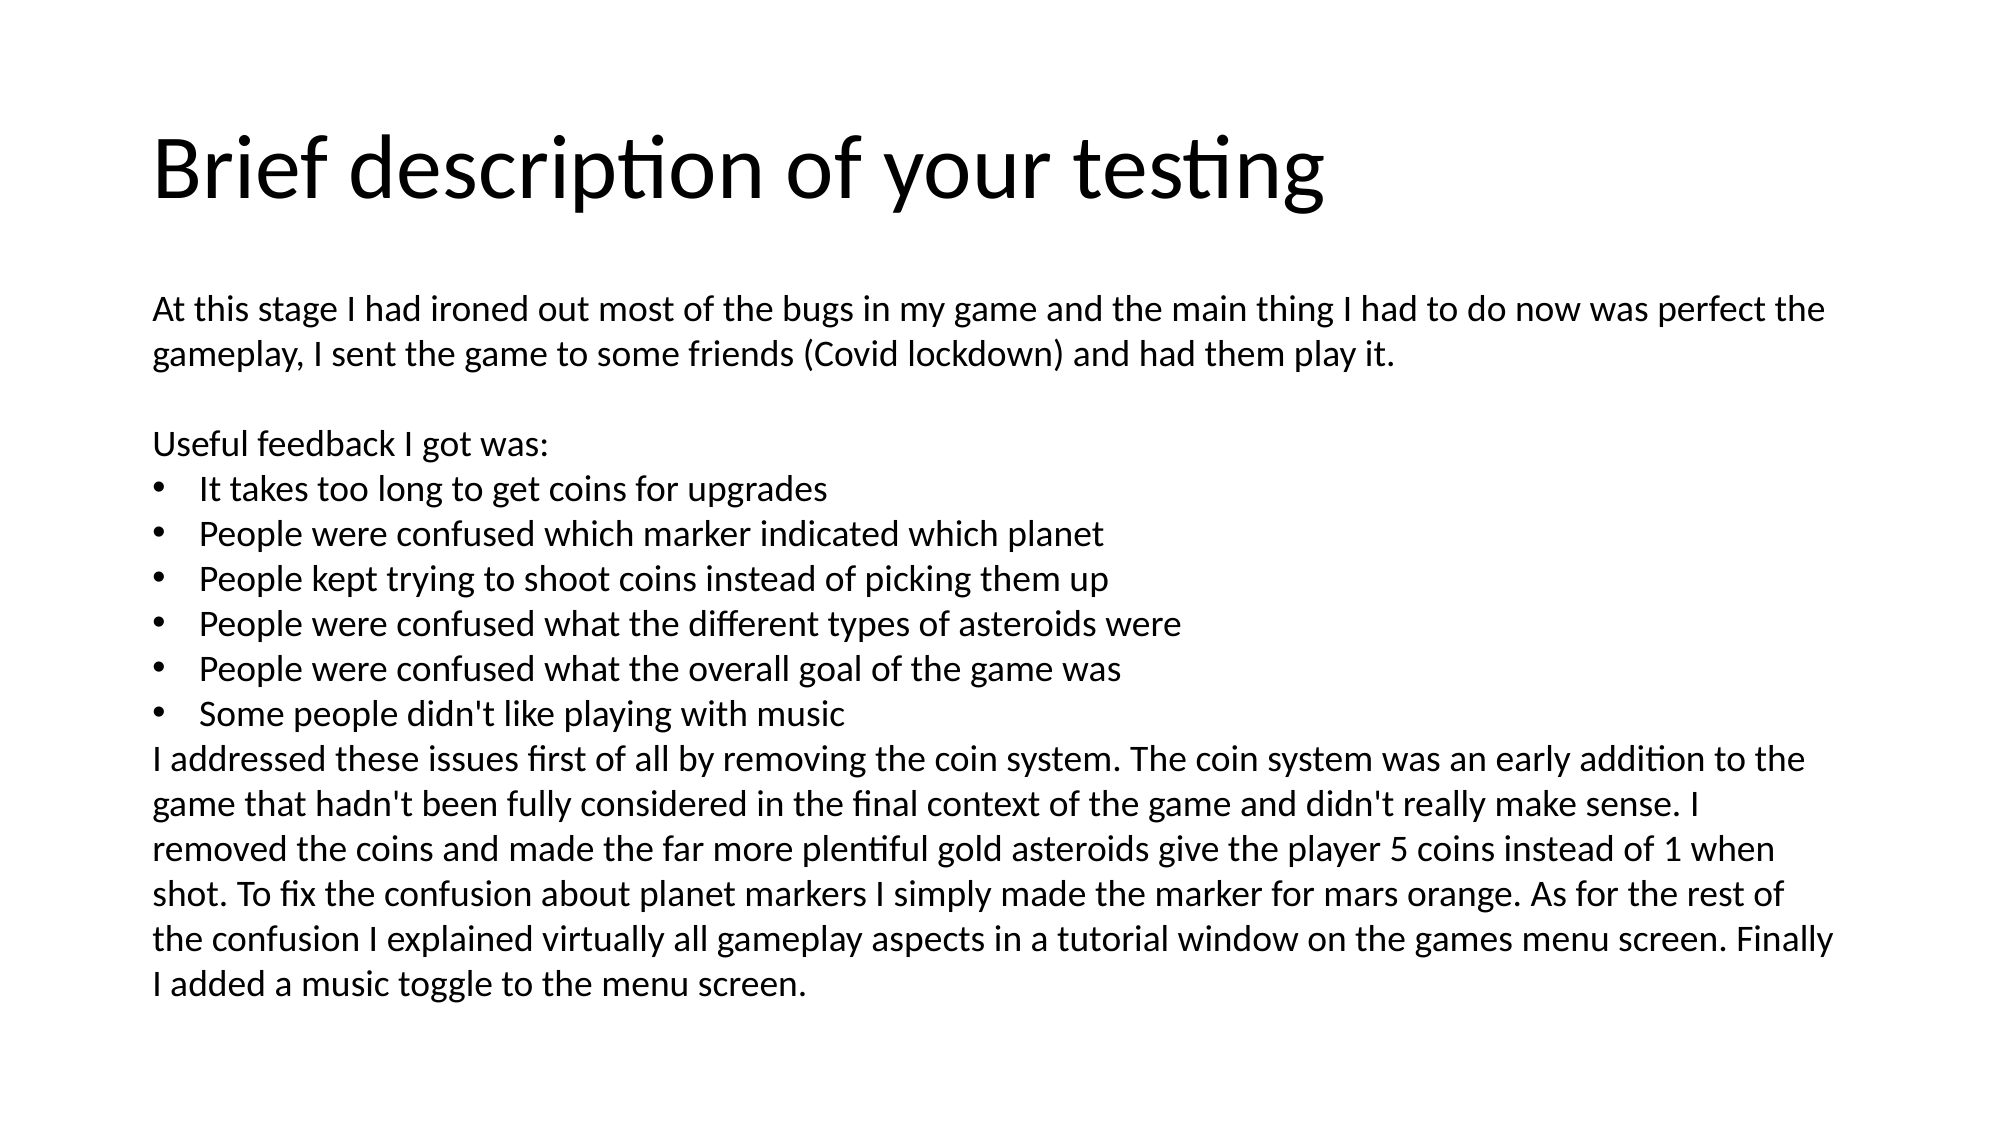

# Brief description of your testing
At this stage I had ironed out most of the bugs in my game and the main thing I had to do now was perfect the gameplay, I sent the game to some friends (Covid lockdown) and had them play it.

Useful feedback I got was:
It takes too long to get coins for upgrades
People were confused which marker indicated which planet
People kept trying to shoot coins instead of picking them up
People were confused what the different types of asteroids were
People were confused what the overall goal of the game was
Some people didn't like playing with music
I addressed these issues first of all by removing the coin system. The coin system was an early addition to the game that hadn't been fully considered in the final context of the game and didn't really make sense. I removed the coins and made the far more plentiful gold asteroids give the player 5 coins instead of 1 when shot. To fix the confusion about planet markers I simply made the marker for mars orange. As for the rest of the confusion I explained virtually all gameplay aspects in a tutorial window on the games menu screen. Finally I added a music toggle to the menu screen.